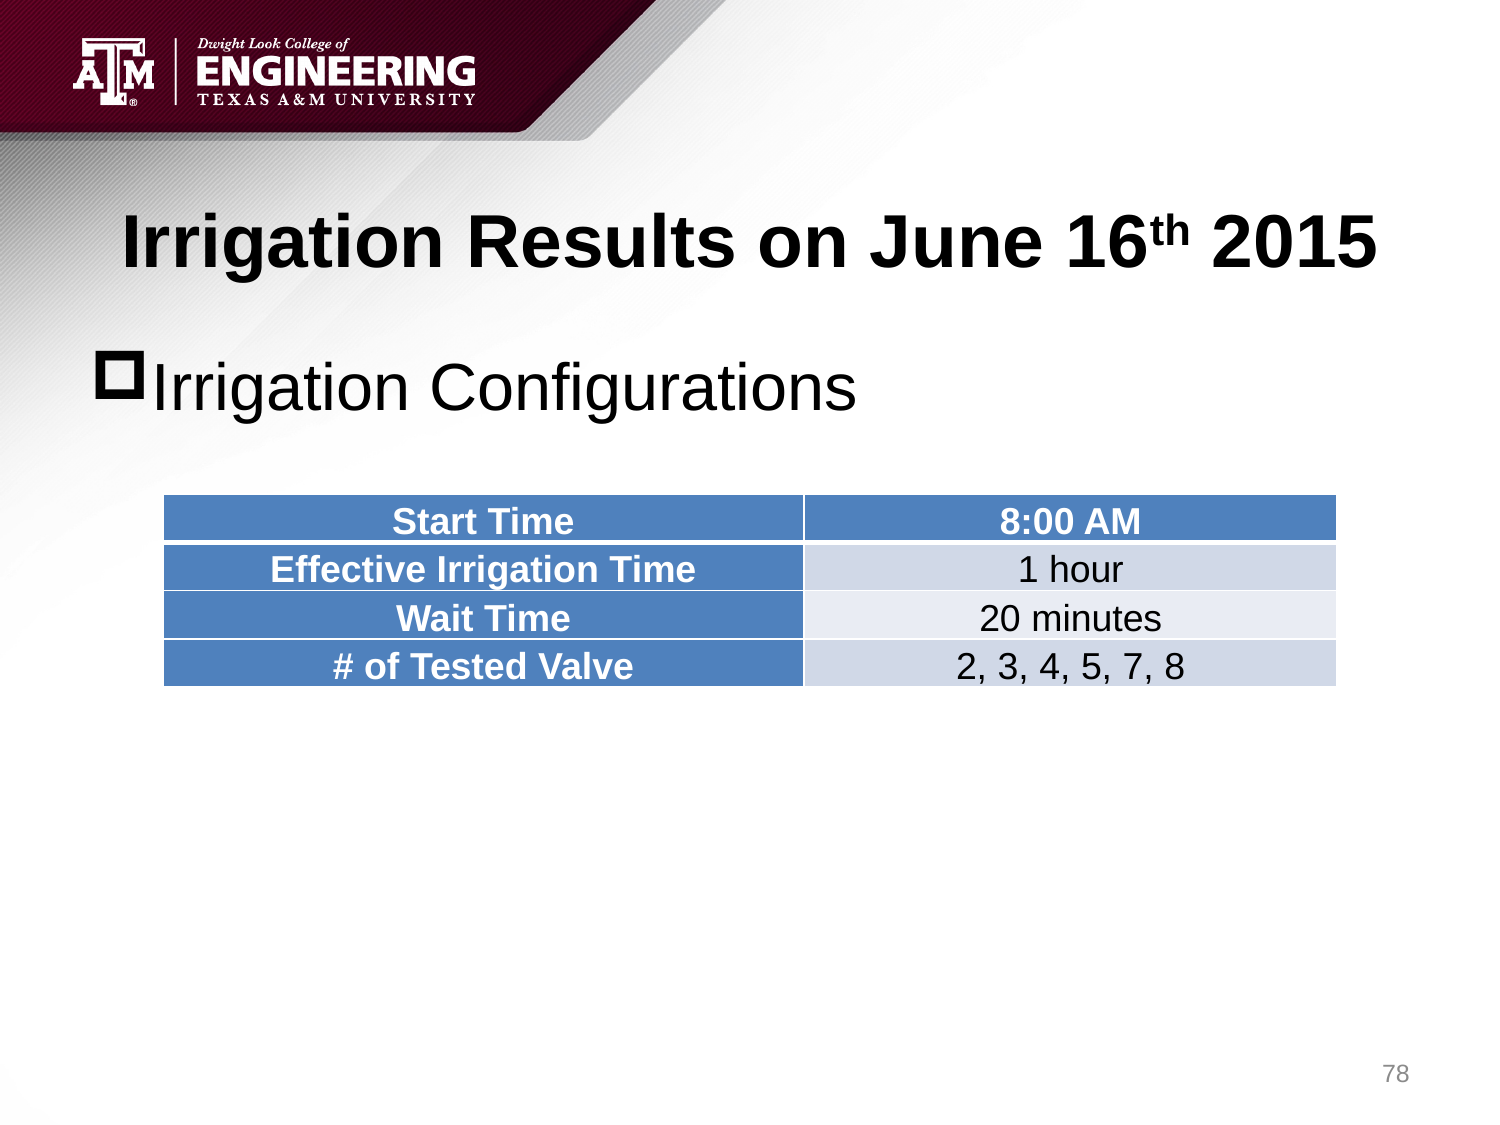

# Irrigation Results on June 16th 2015
Irrigation Configurations

| Start Time | 8:00 AM |
| --- | --- |
| Effective Irrigation Time | 1 hour |
| Wait Time | 20 minutes |
| # of Tested Valve | 2, 3, 4, 5, 7, 8 |
78